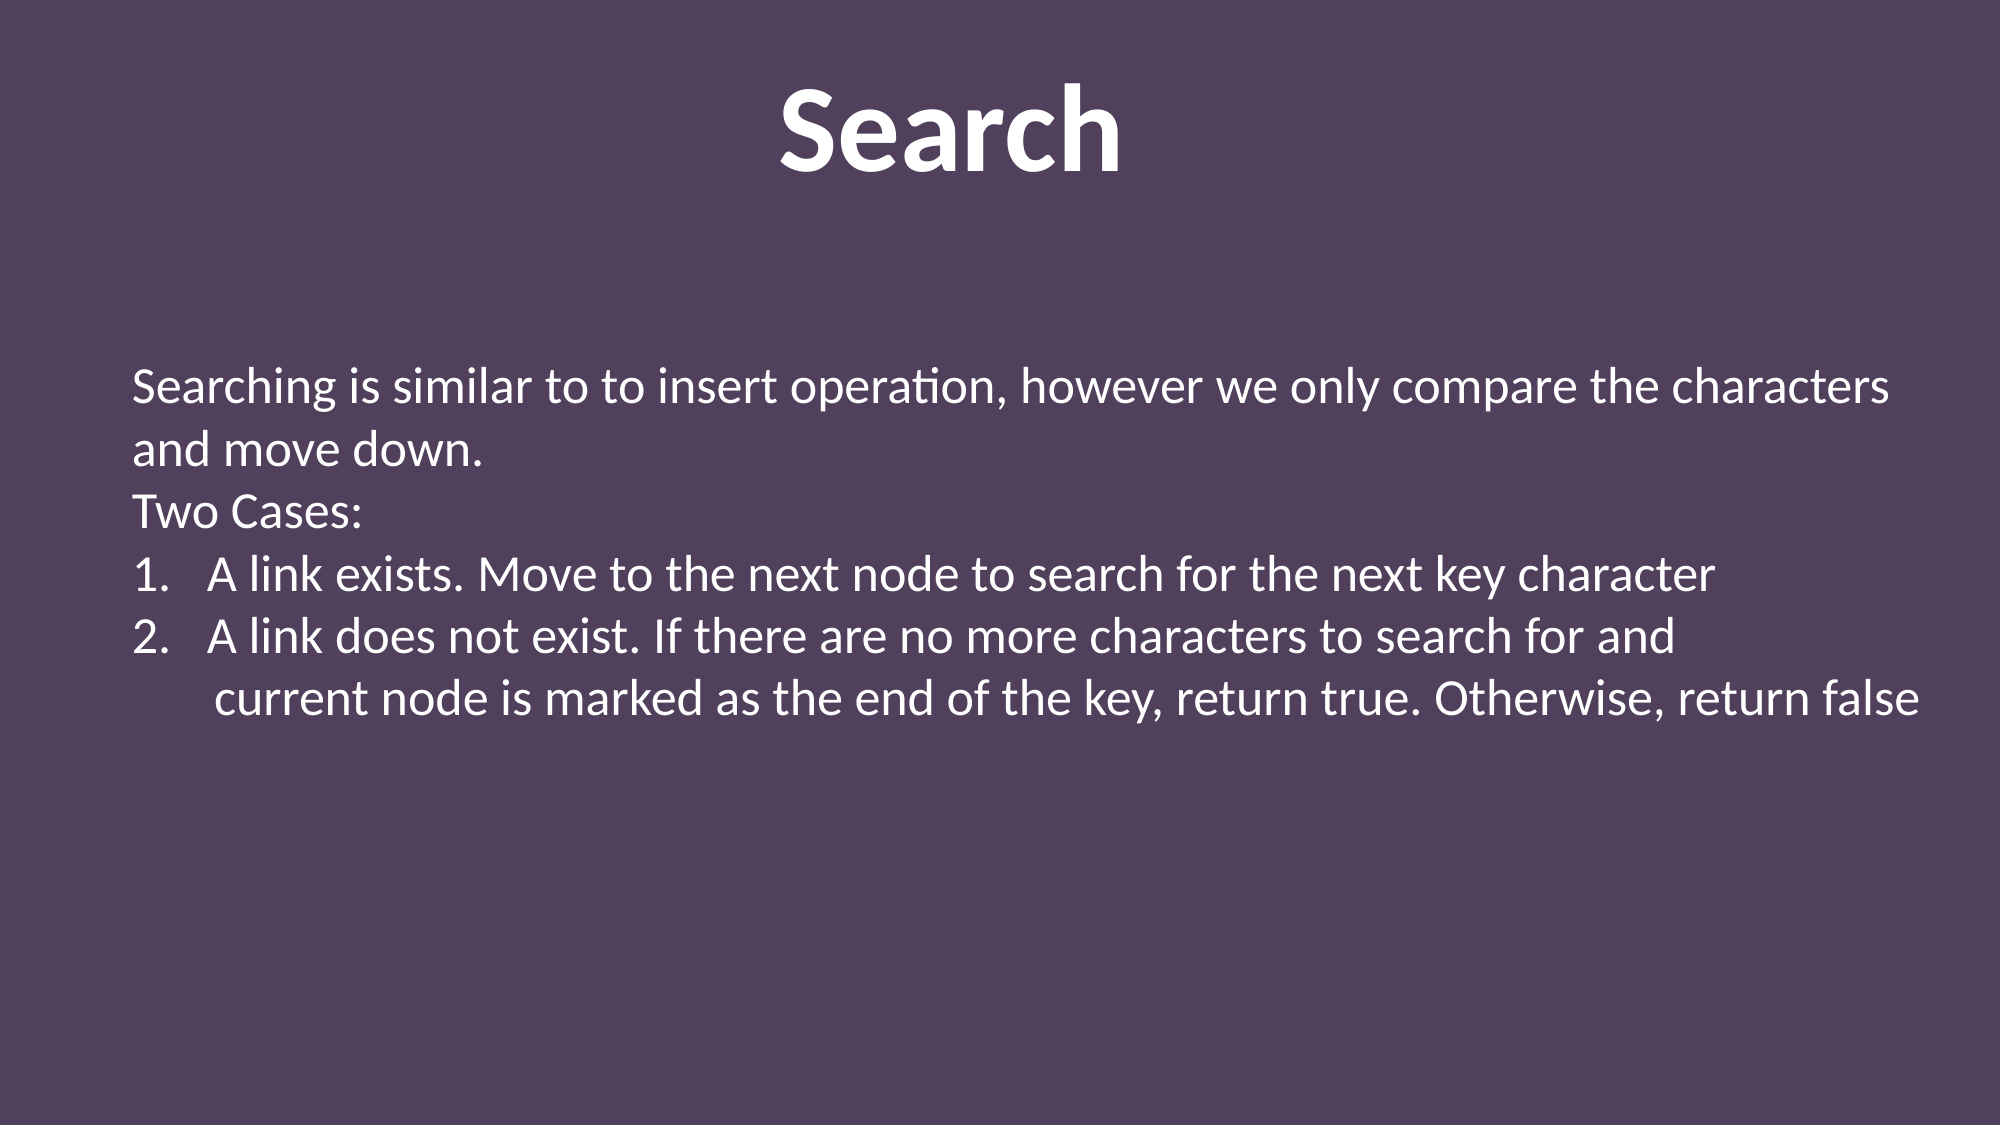

Search
Searching is similar to to insert operation, however we only compare the characters
and move down.
Two Cases:
A link exists. Move to the next node to search for the next key character
A link does not exist. If there are no more characters to search for and
       current node is marked as the end of the key, return true. Otherwise, return false